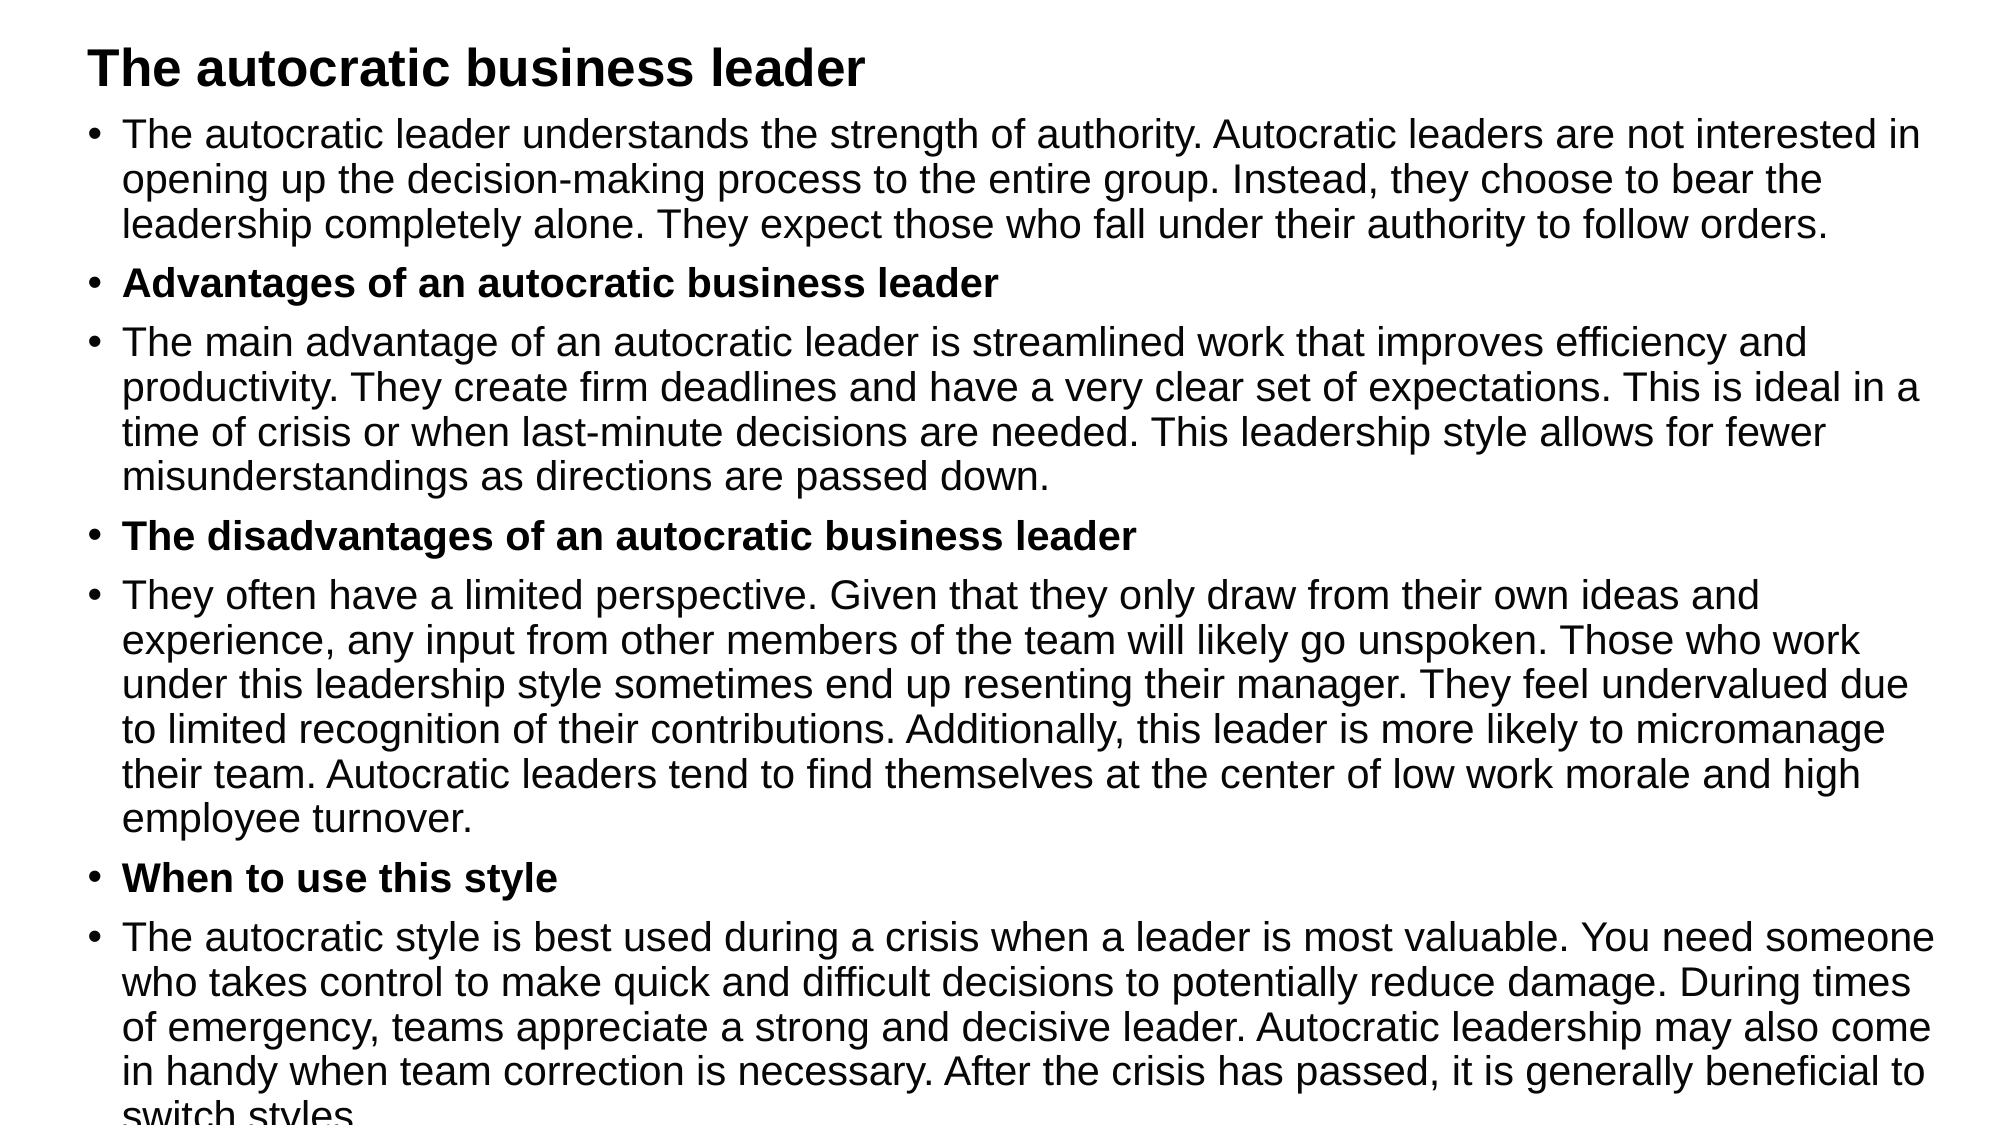

The autocratic business leader
The autocratic leader understands the strength of authority. Autocratic leaders are not interested in opening up the decision-making process to the entire group. Instead, they choose to bear the leadership completely alone. They expect those who fall under their authority to follow orders.
Advantages of an autocratic business leader
The main advantage of an autocratic leader is streamlined work that improves efficiency and productivity. They create firm deadlines and have a very clear set of expectations. This is ideal in a time of crisis or when last-minute decisions are needed. This leadership style allows for fewer misunderstandings as directions are passed down.
The disadvantages of an autocratic business leader
They often have a limited perspective. Given that they only draw from their own ideas and experience, any input from other members of the team will likely go unspoken. Those who work under this leadership style sometimes end up resenting their manager. They feel undervalued due to limited recognition of their contributions. Additionally, this leader is more likely to micromanage their team. Autocratic leaders tend to find themselves at the center of low work morale and high employee turnover.
When to use this style
The autocratic style is best used during a crisis when a leader is most valuable. You need someone who takes control to make quick and difficult decisions to potentially reduce damage. During times of emergency, teams appreciate a strong and decisive leader. Autocratic leadership may also come in handy when team correction is necessary. After the crisis has passed, it is generally beneficial to switch styles.